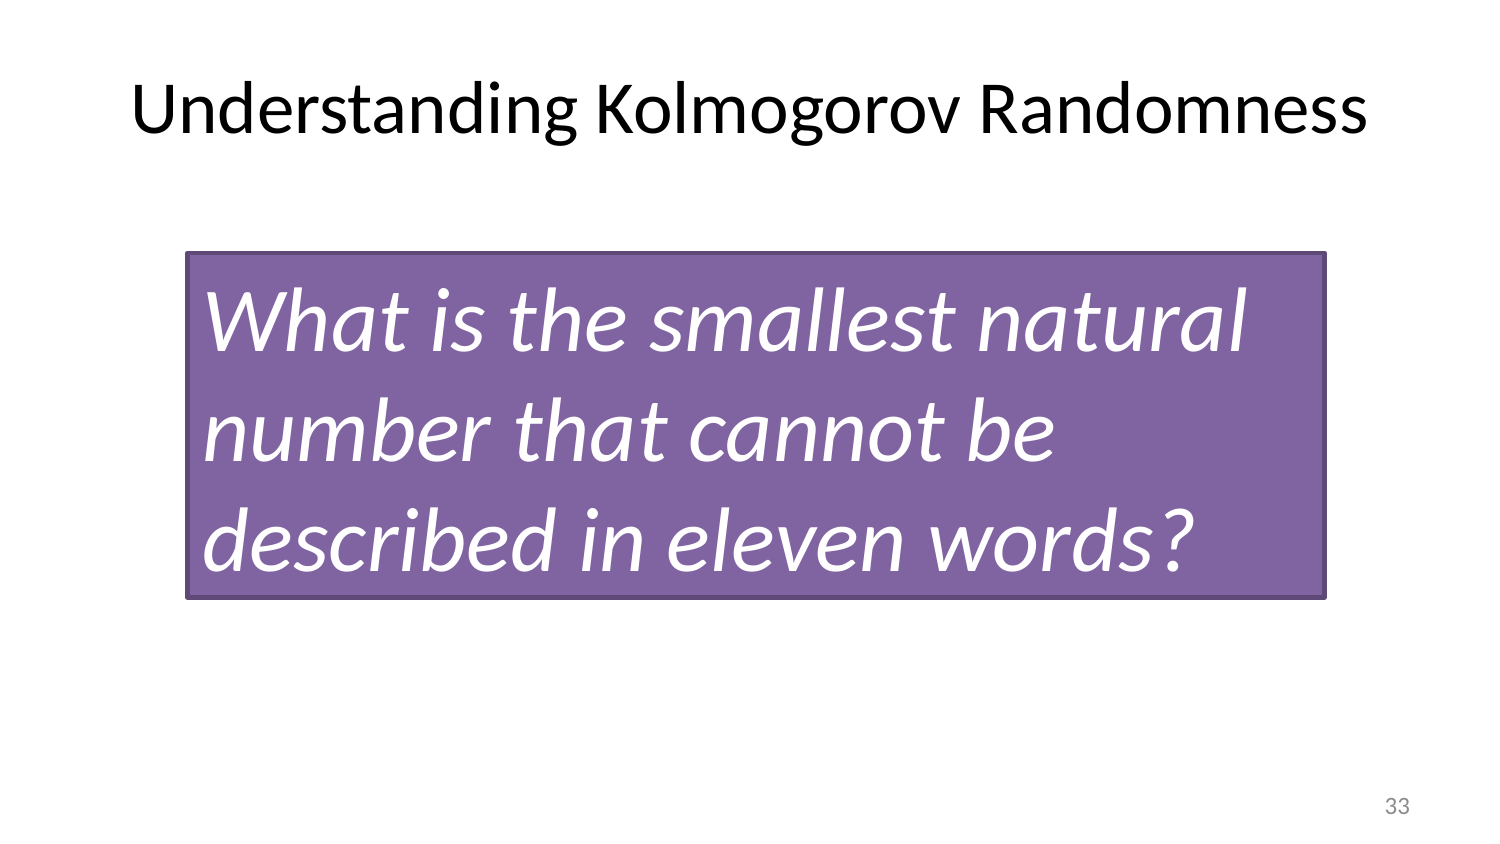

# Understanding Kolmogorov Randomness
What is the smallest natural number that cannot be described in eleven words?
33